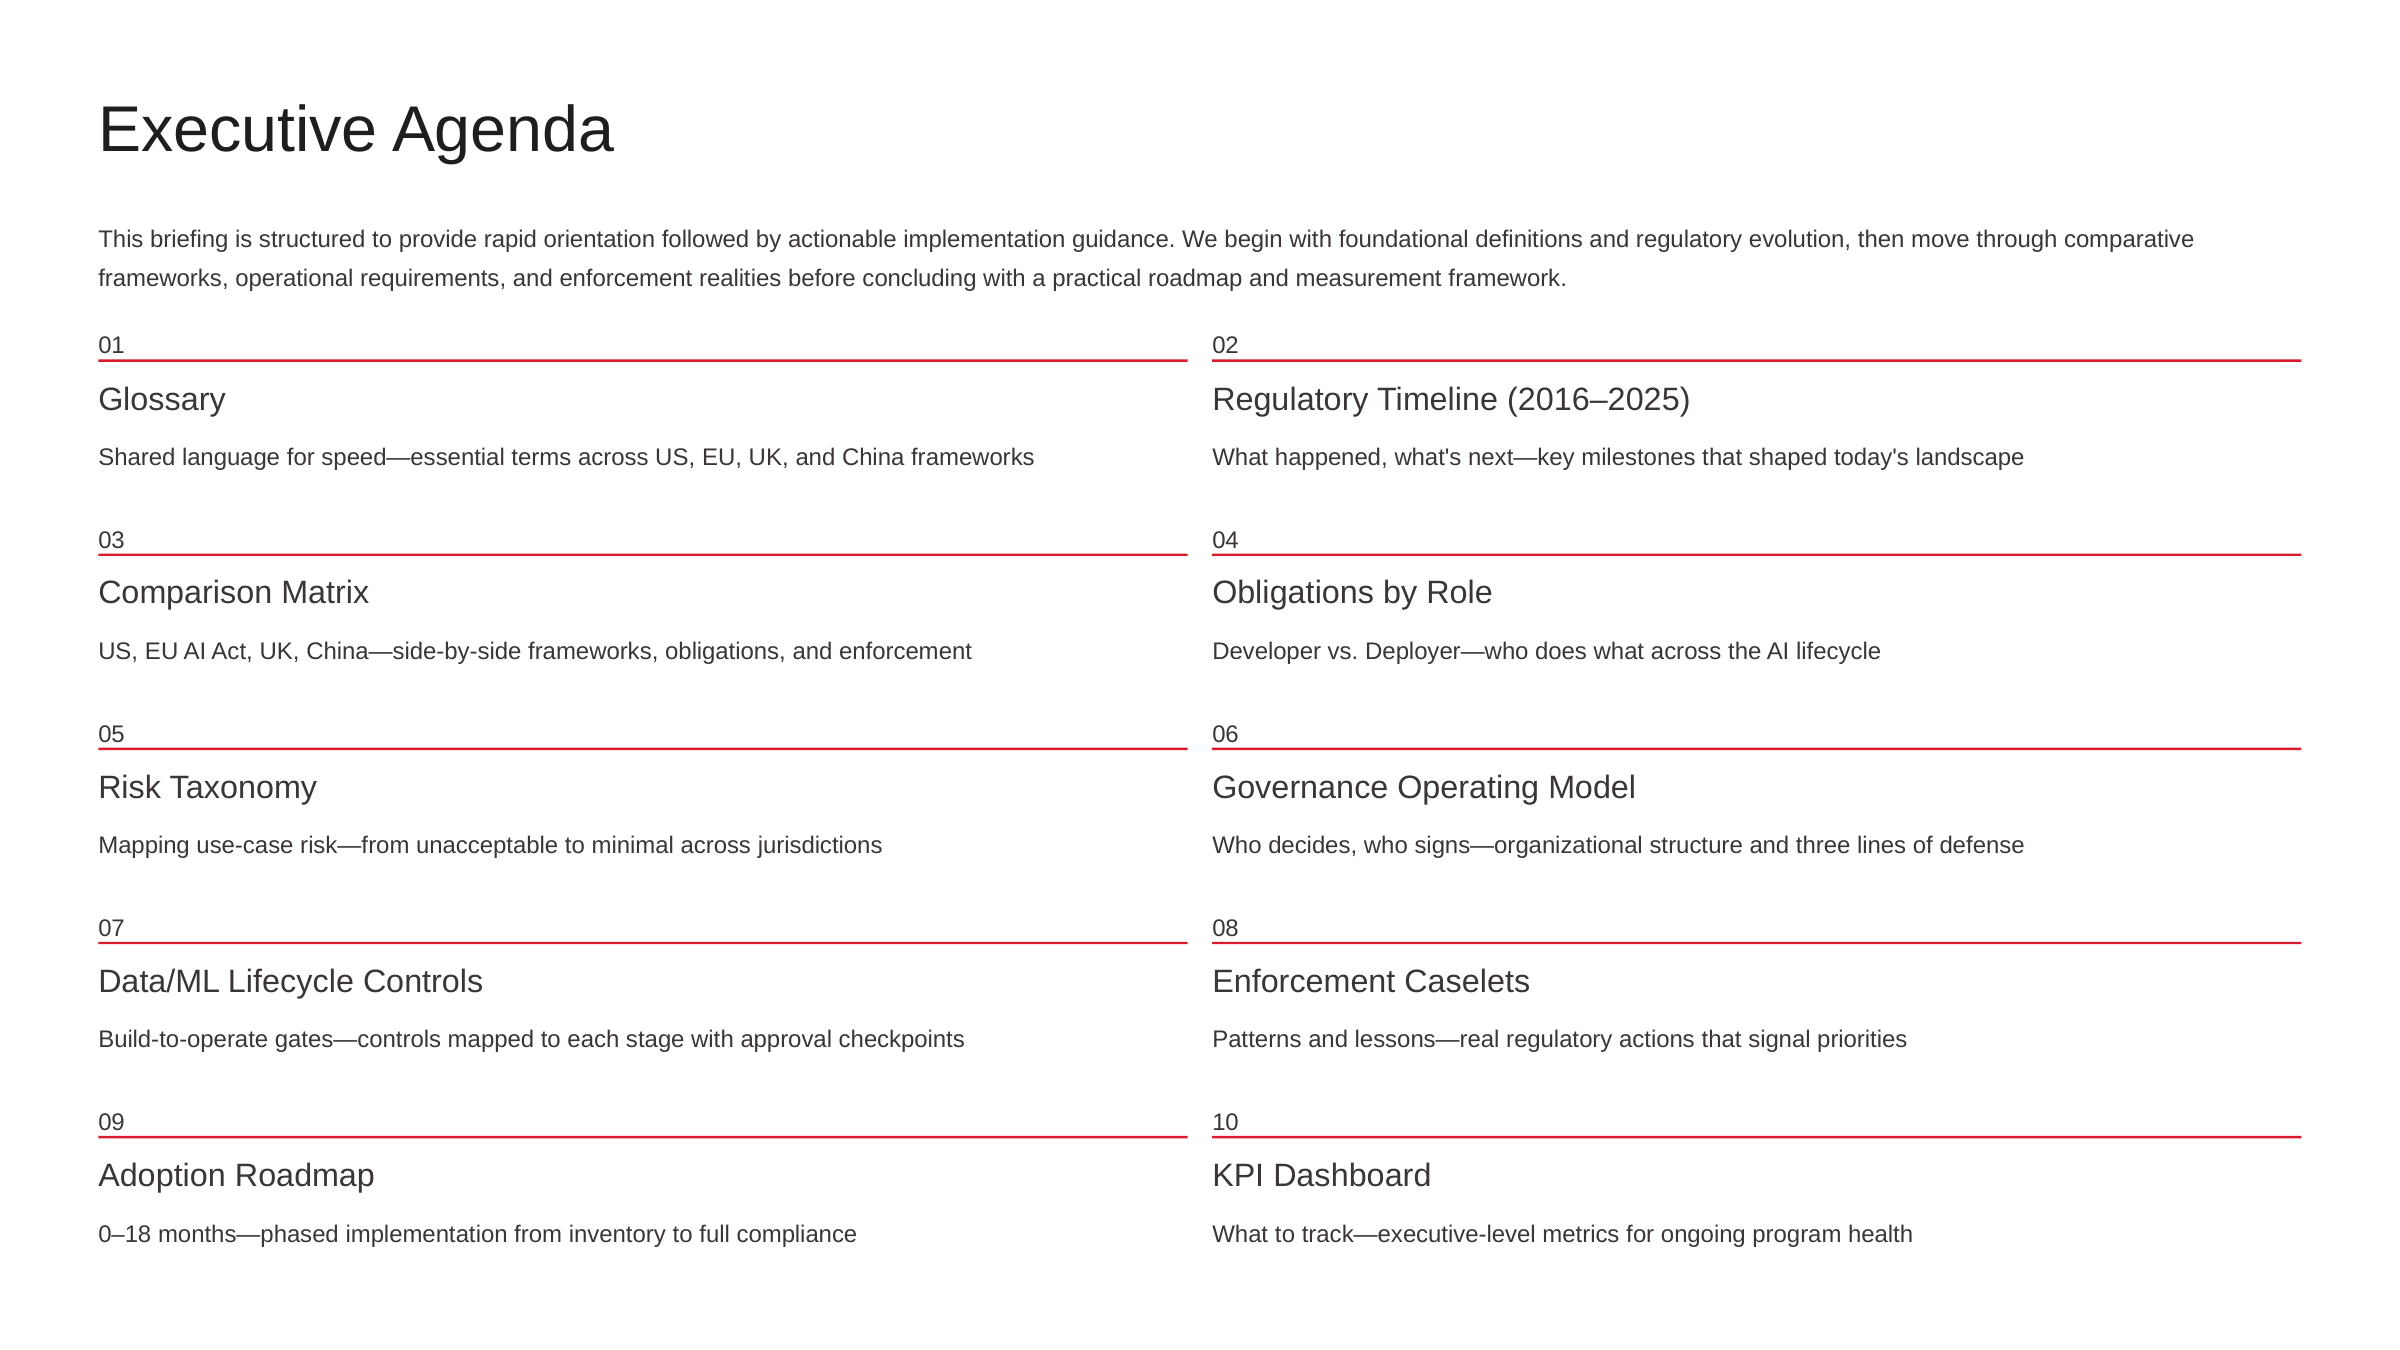

Executive Agenda
This briefing is structured to provide rapid orientation followed by actionable implementation guidance. We begin with foundational definitions and regulatory evolution, then move through comparative frameworks, operational requirements, and enforcement realities before concluding with a practical roadmap and measurement framework.
01
02

Glossary
Regulatory Timeline (2016–2025)
Shared language for speed—essential terms across US, EU, UK, and China frameworks
What happened, what's next—key milestones that shaped today's landscape
03
04

Comparison Matrix
Obligations by Role
US, EU AI Act, UK, China—side-by-side frameworks, obligations, and enforcement
Developer vs. Deployer—who does what across the AI lifecycle
05
06

Risk Taxonomy
Governance Operating Model
Mapping use-case risk—from unacceptable to minimal across jurisdictions
Who decides, who signs—organizational structure and three lines of defense
07
08

Data/ML Lifecycle Controls
Enforcement Caselets
Build-to-operate gates—controls mapped to each stage with approval checkpoints
Patterns and lessons—real regulatory actions that signal priorities
09
10

Adoption Roadmap
KPI Dashboard
0–18 months—phased implementation from inventory to full compliance
What to track—executive-level metrics for ongoing program health